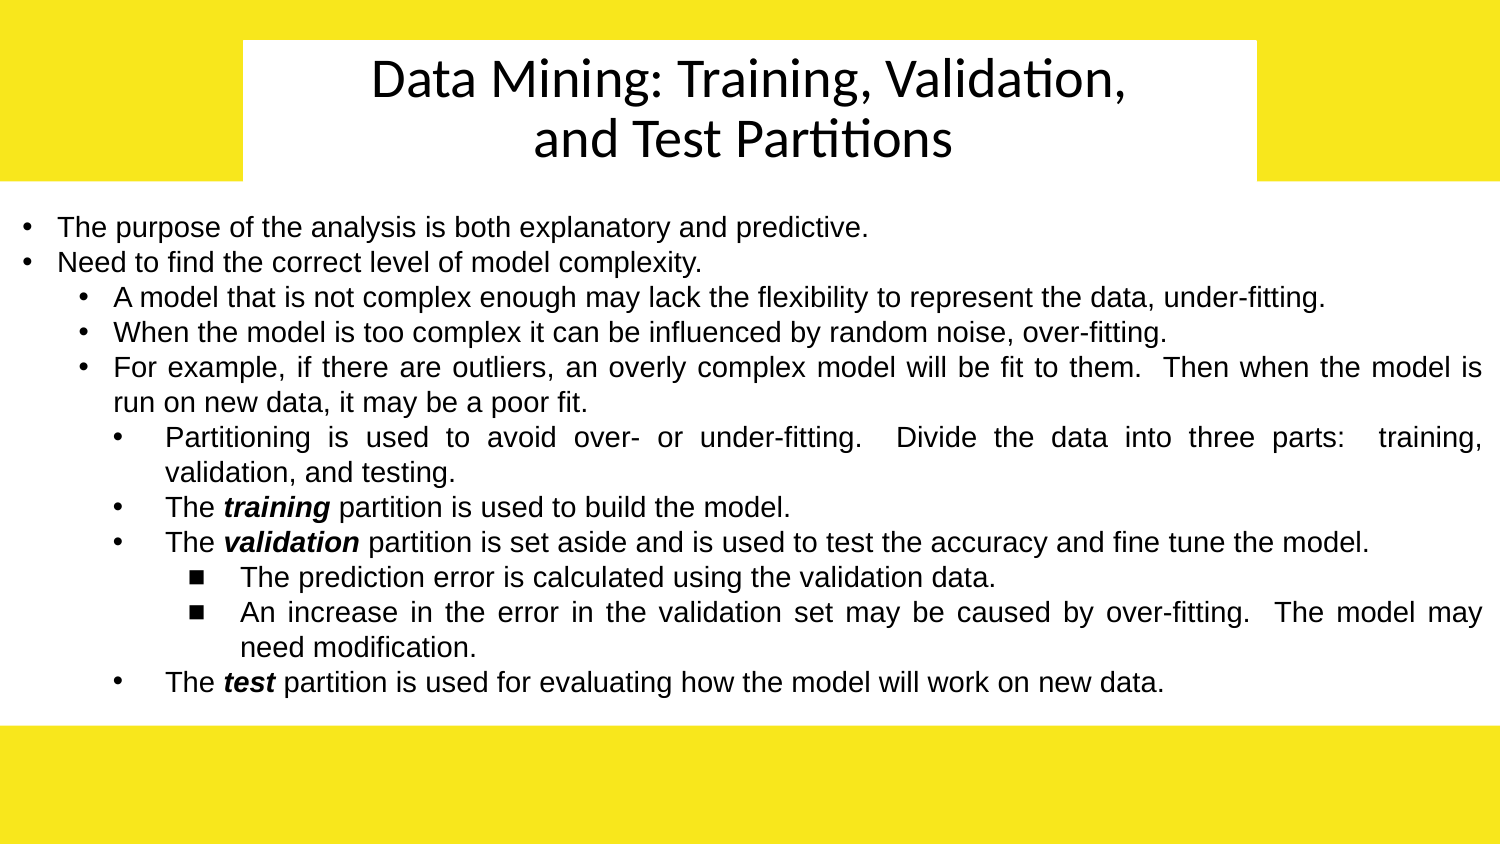

Data Mining: Training, Validation,
and Test Partitions

The purpose of the analysis is both explanatory and predictive.
Need to find the correct level of model complexity.
A model that is not complex enough may lack the flexibility to represent the data, under-fitting.
When the model is too complex it can be influenced by random noise, over-fitting.
For example, if there are outliers, an overly complex model will be fit to them.  Then when the model is run on new data, it may be a poor fit.
Partitioning is used to avoid over- or under-fitting.  Divide the data into three parts:  training, validation, and testing.
The training partition is used to build the model.
The validation partition is set aside and is used to test the accuracy and fine tune the model.
The prediction error is calculated using the validation data.
An increase in the error in the validation set may be caused by over-fitting.  The model may need modification.
The test partition is used for evaluating how the model will work on new data.